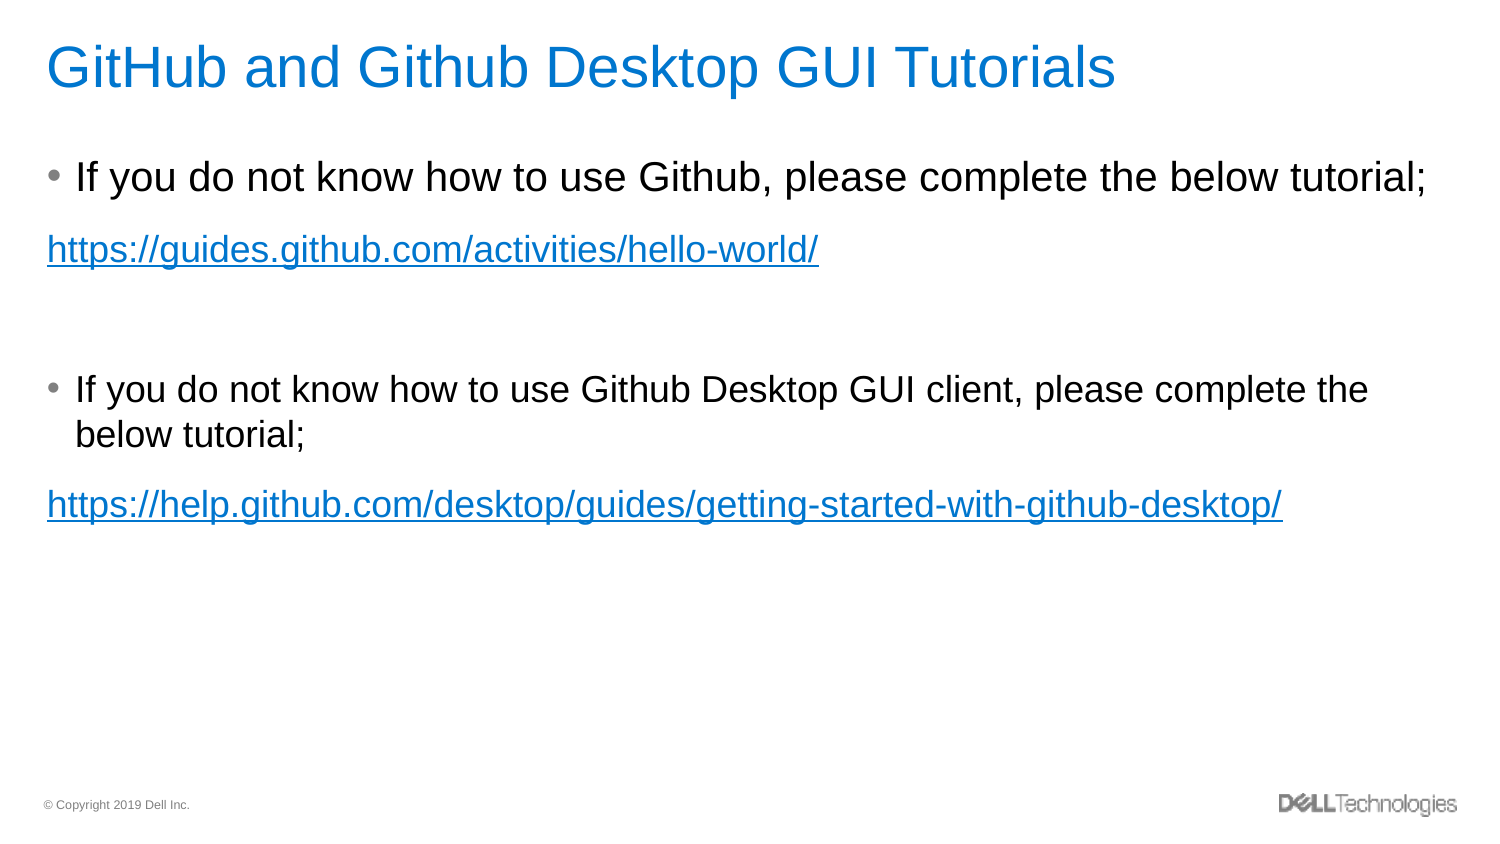

# GitHub and Github Desktop GUI Tutorials
If you do not know how to use Github, please complete the below tutorial;
https://guides.github.com/activities/hello-world/

If you do not know how to use Github Desktop GUI client, please complete the below tutorial;
https://help.github.com/desktop/guides/getting-started-with-github-desktop/